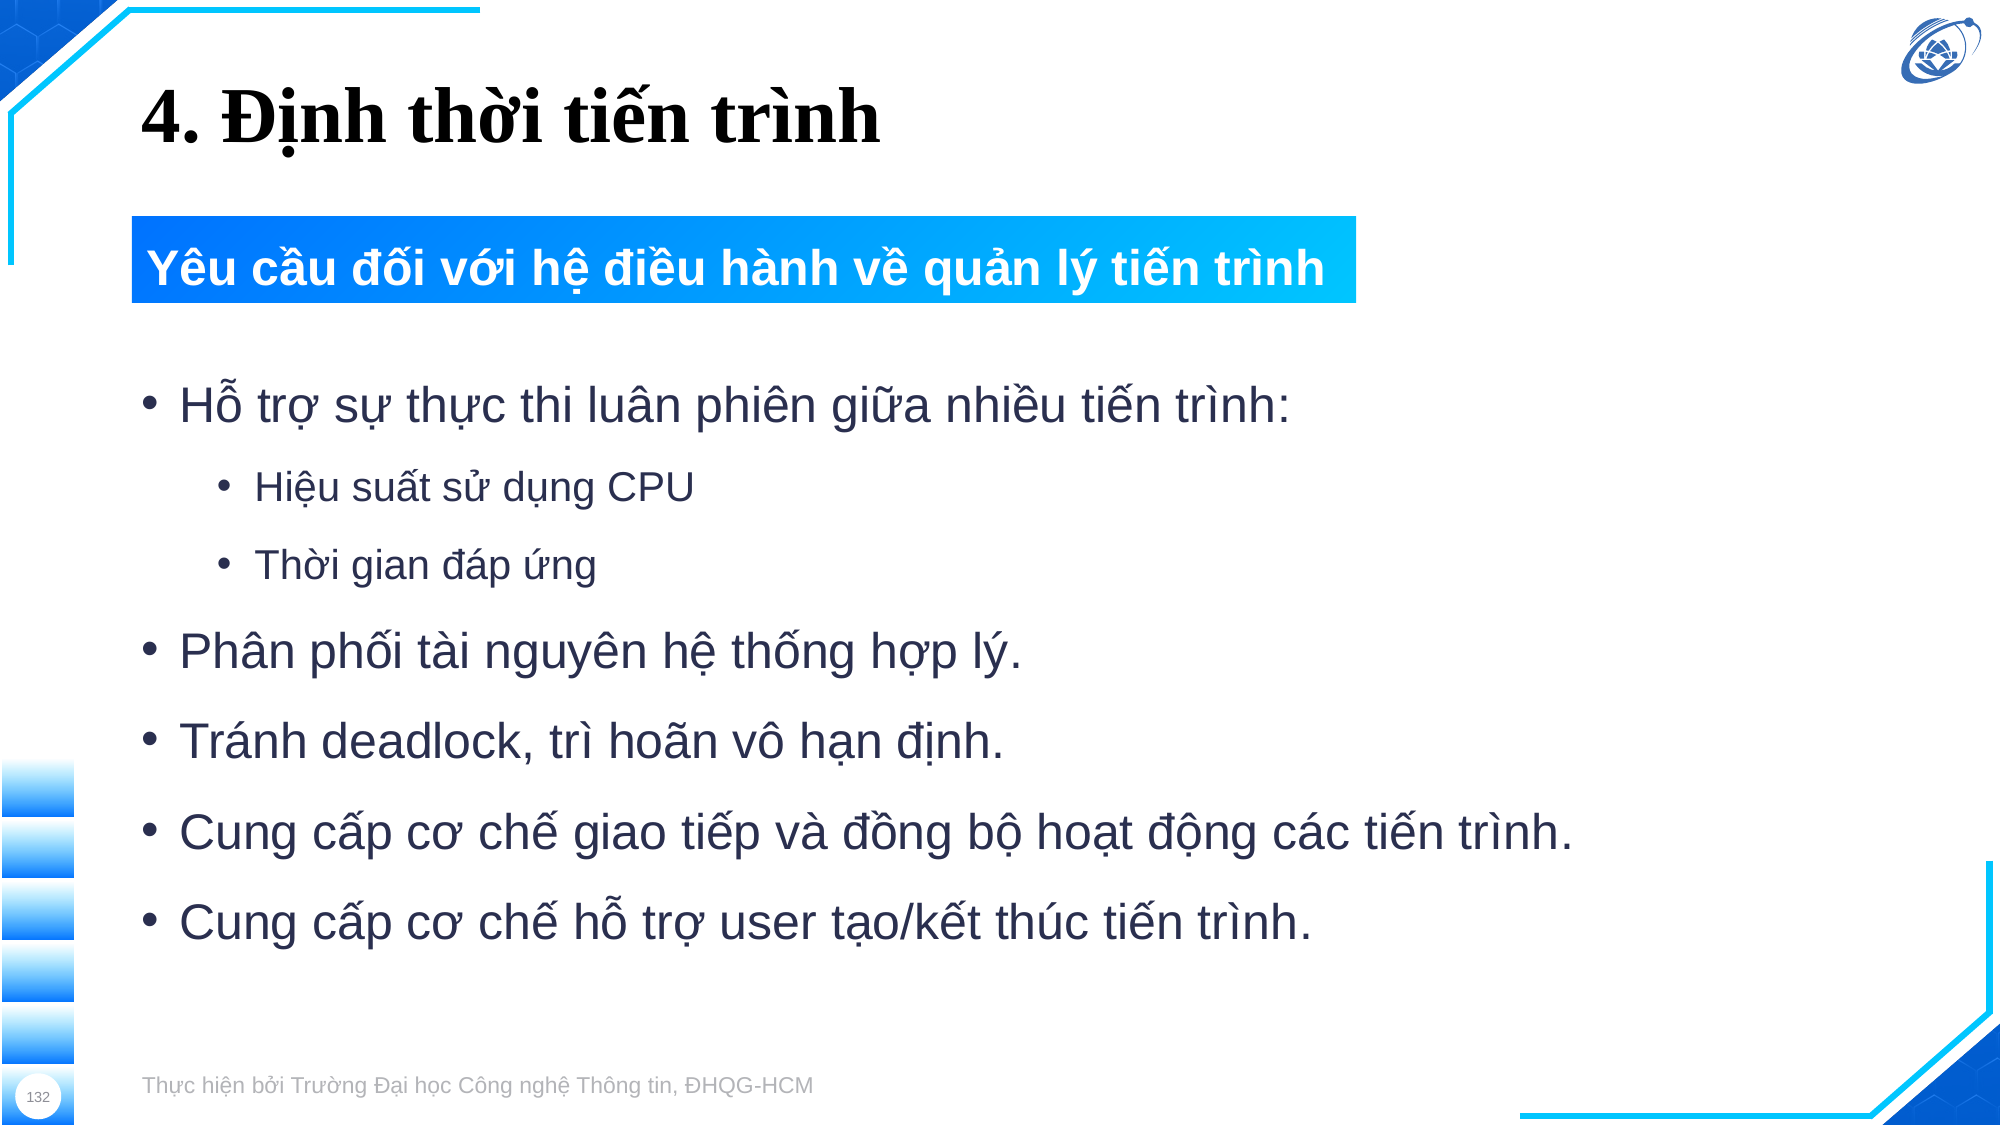

# 4. Định thời tiến trình
Yêu cầu đối với hệ điều hành về quản lý tiến trình
Hỗ trợ sự thực thi luân phiên giữa nhiều tiến trình:
Hiệu suất sử dụng CPU
Thời gian đáp ứng
Phân phối tài nguyên hệ thống hợp lý.
Tránh deadlock, trì hoãn vô hạn định.
Cung cấp cơ chế giao tiếp và đồng bộ hoạt động các tiến trình.
Cung cấp cơ chế hỗ trợ user tạo/kết thúc tiến trình.
Thực hiện bởi Trường Đại học Công nghệ Thông tin, ĐHQG-HCM
132